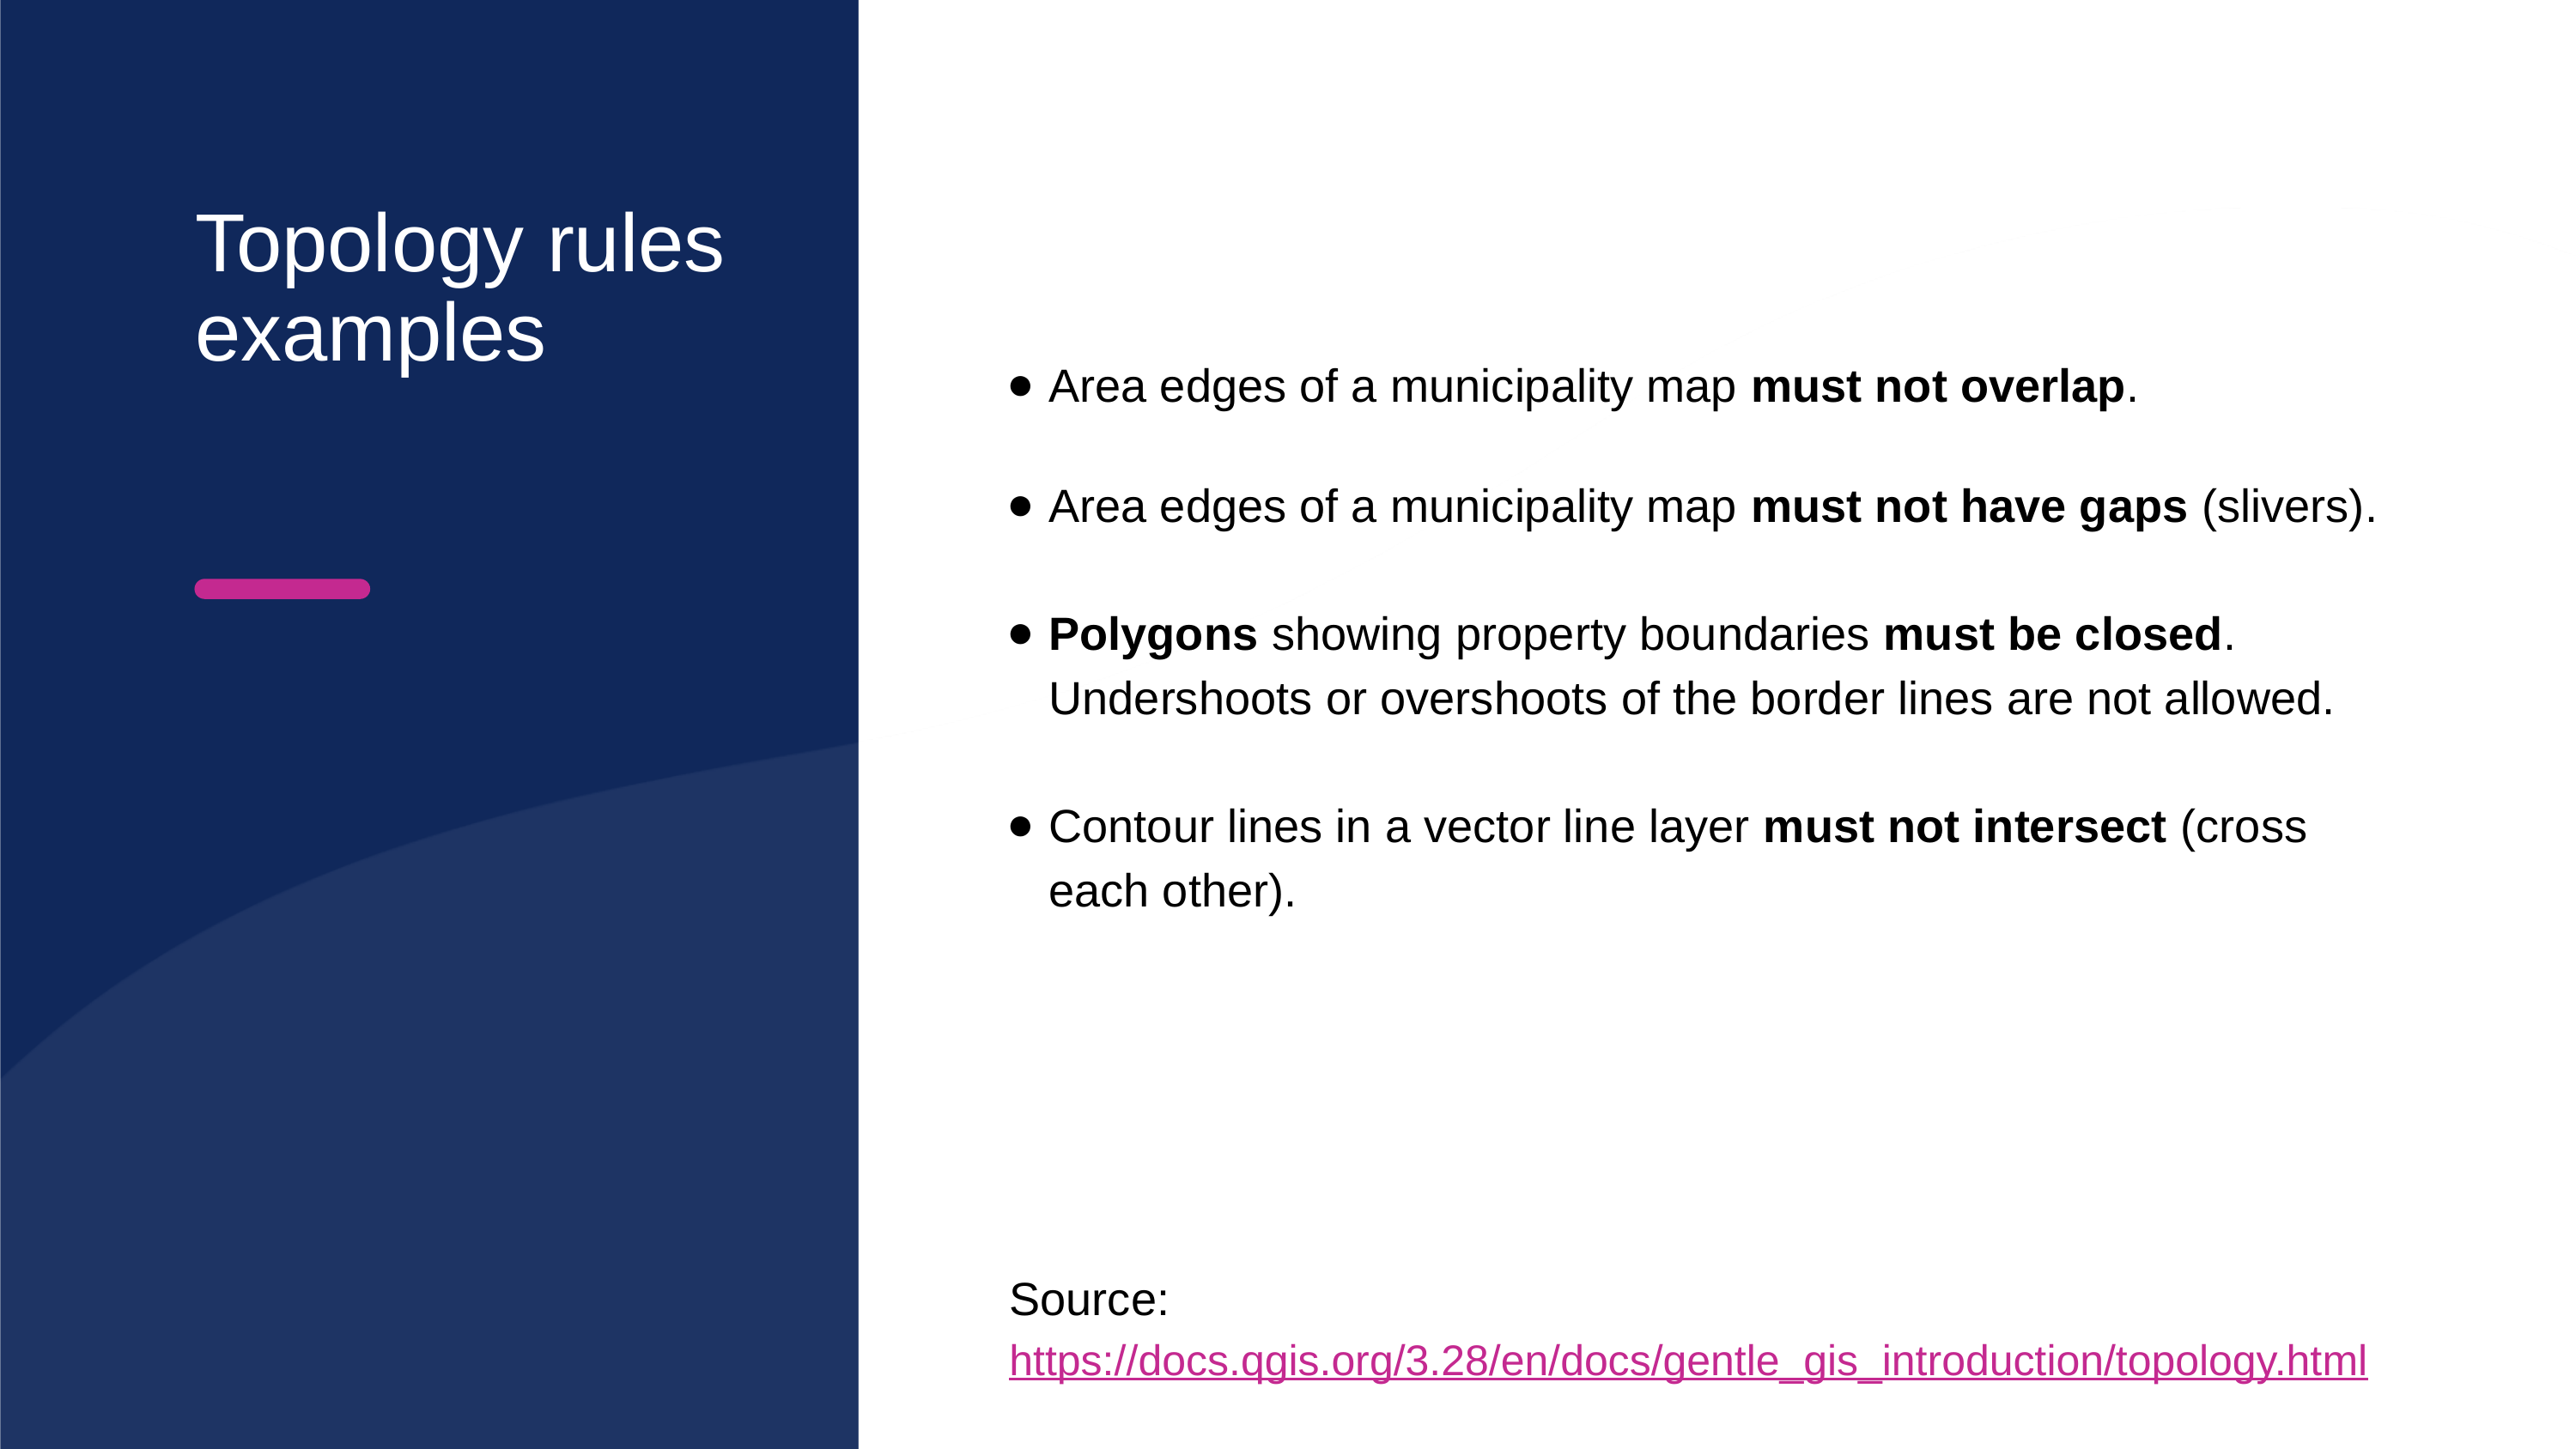

# Topology rules examples
Area edges of a municipality map must not overlap.
Area edges of a municipality map must not have gaps (slivers).
Polygons showing property boundaries must be closed.
Undershoots or overshoots of the border lines are not allowed.
Contour lines in a vector line layer must not intersect (cross each other).

Source: https://docs.qgis.org/3.28/en/docs/gentle_gis_introduction/topology.html